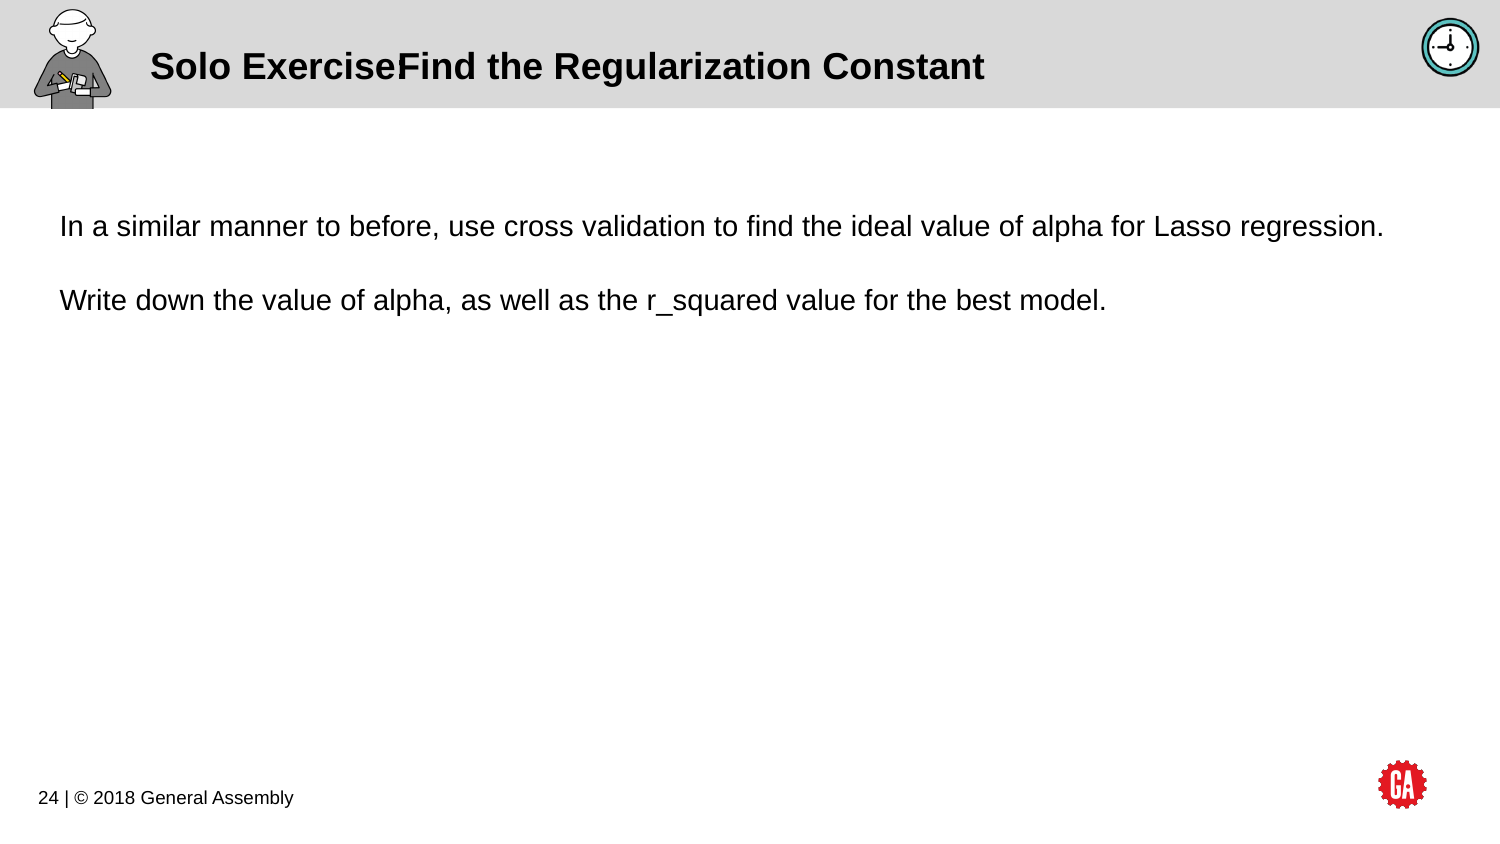

# Find the Regularization Constant

In a similar manner to before, use cross validation to find the ideal value of alpha for Lasso regression.
Write down the value of alpha, as well as the r_squared value for the best model.
24 | © 2018 General Assembly
24